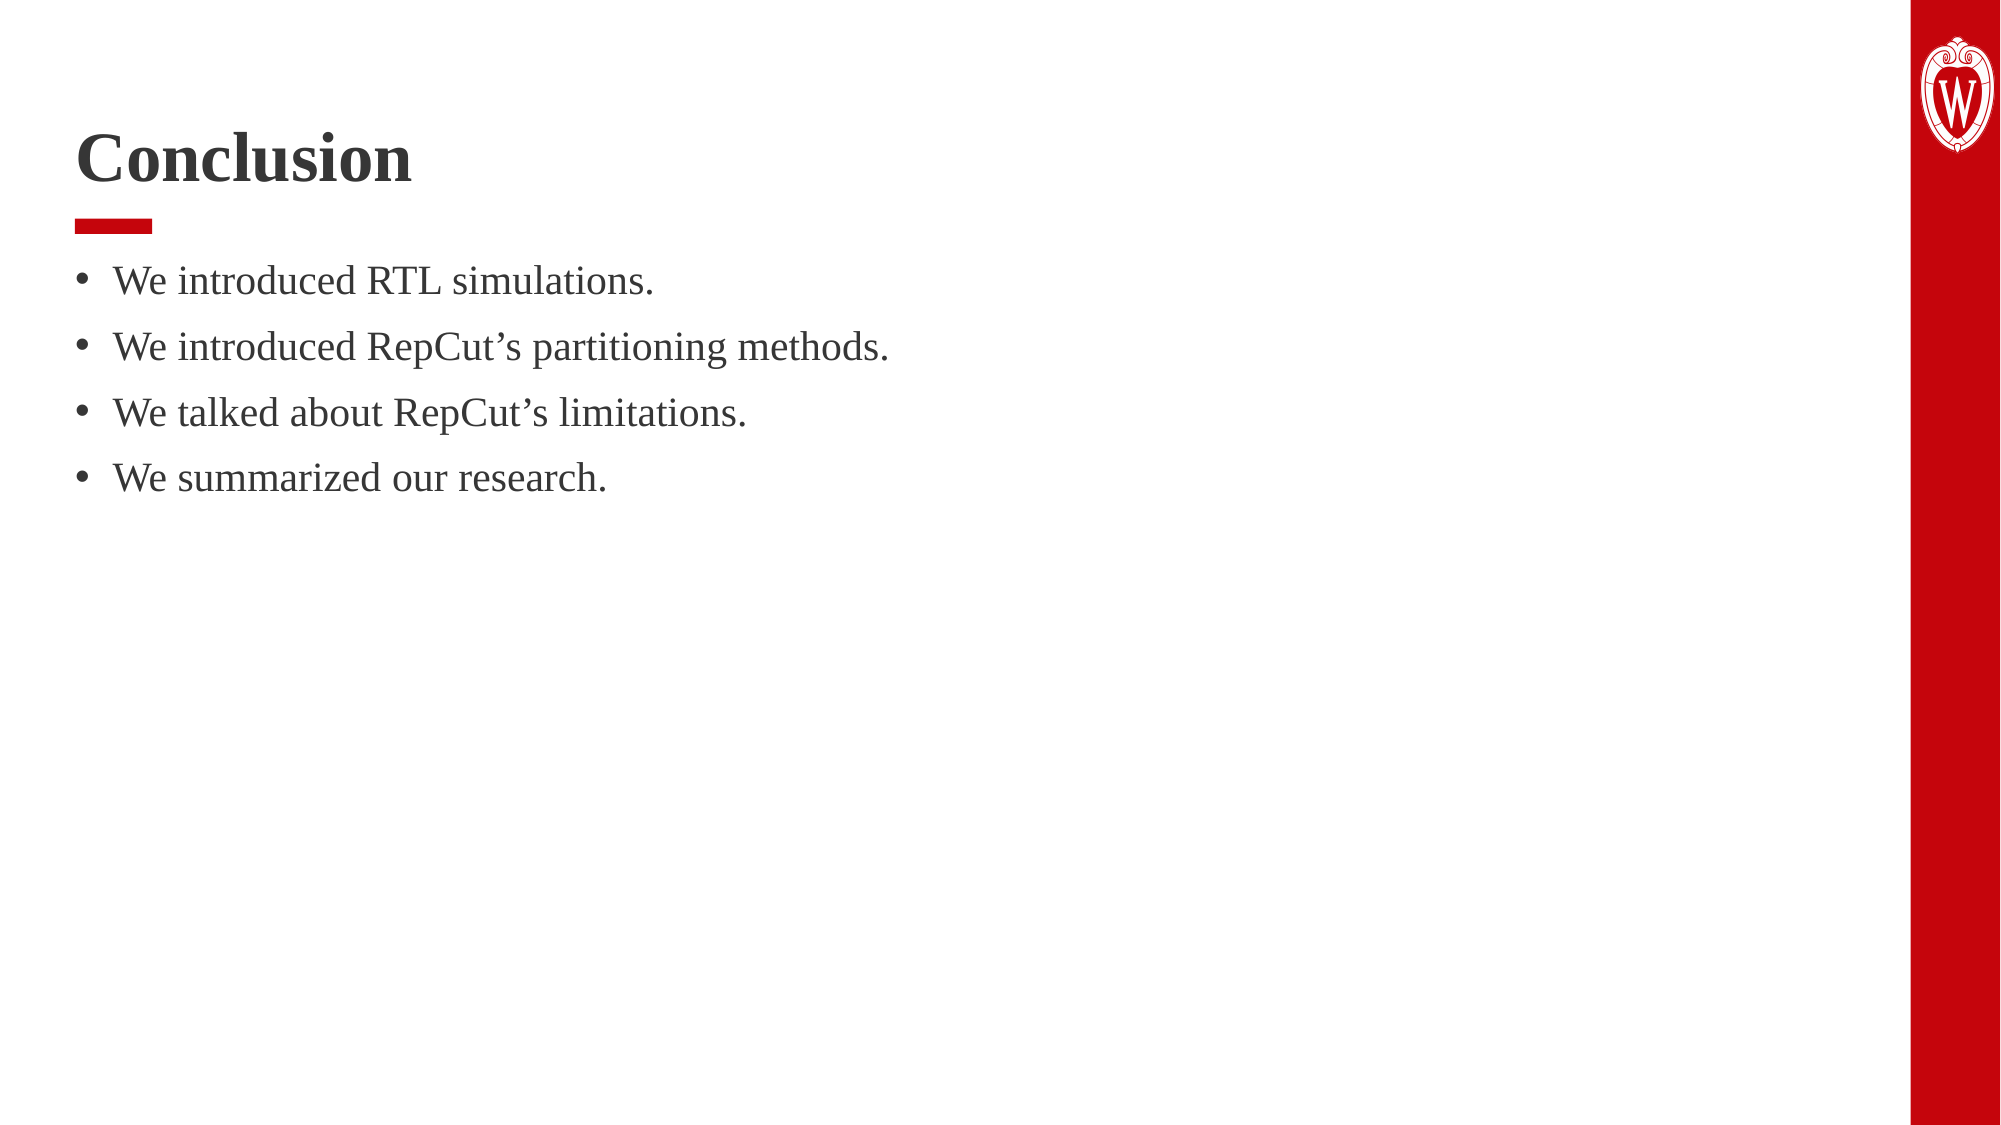

# Conclusion
We introduced RTL simulations.
We introduced RepCut’s partitioning methods.
We talked about RepCut’s limitations.
We summarized our research.